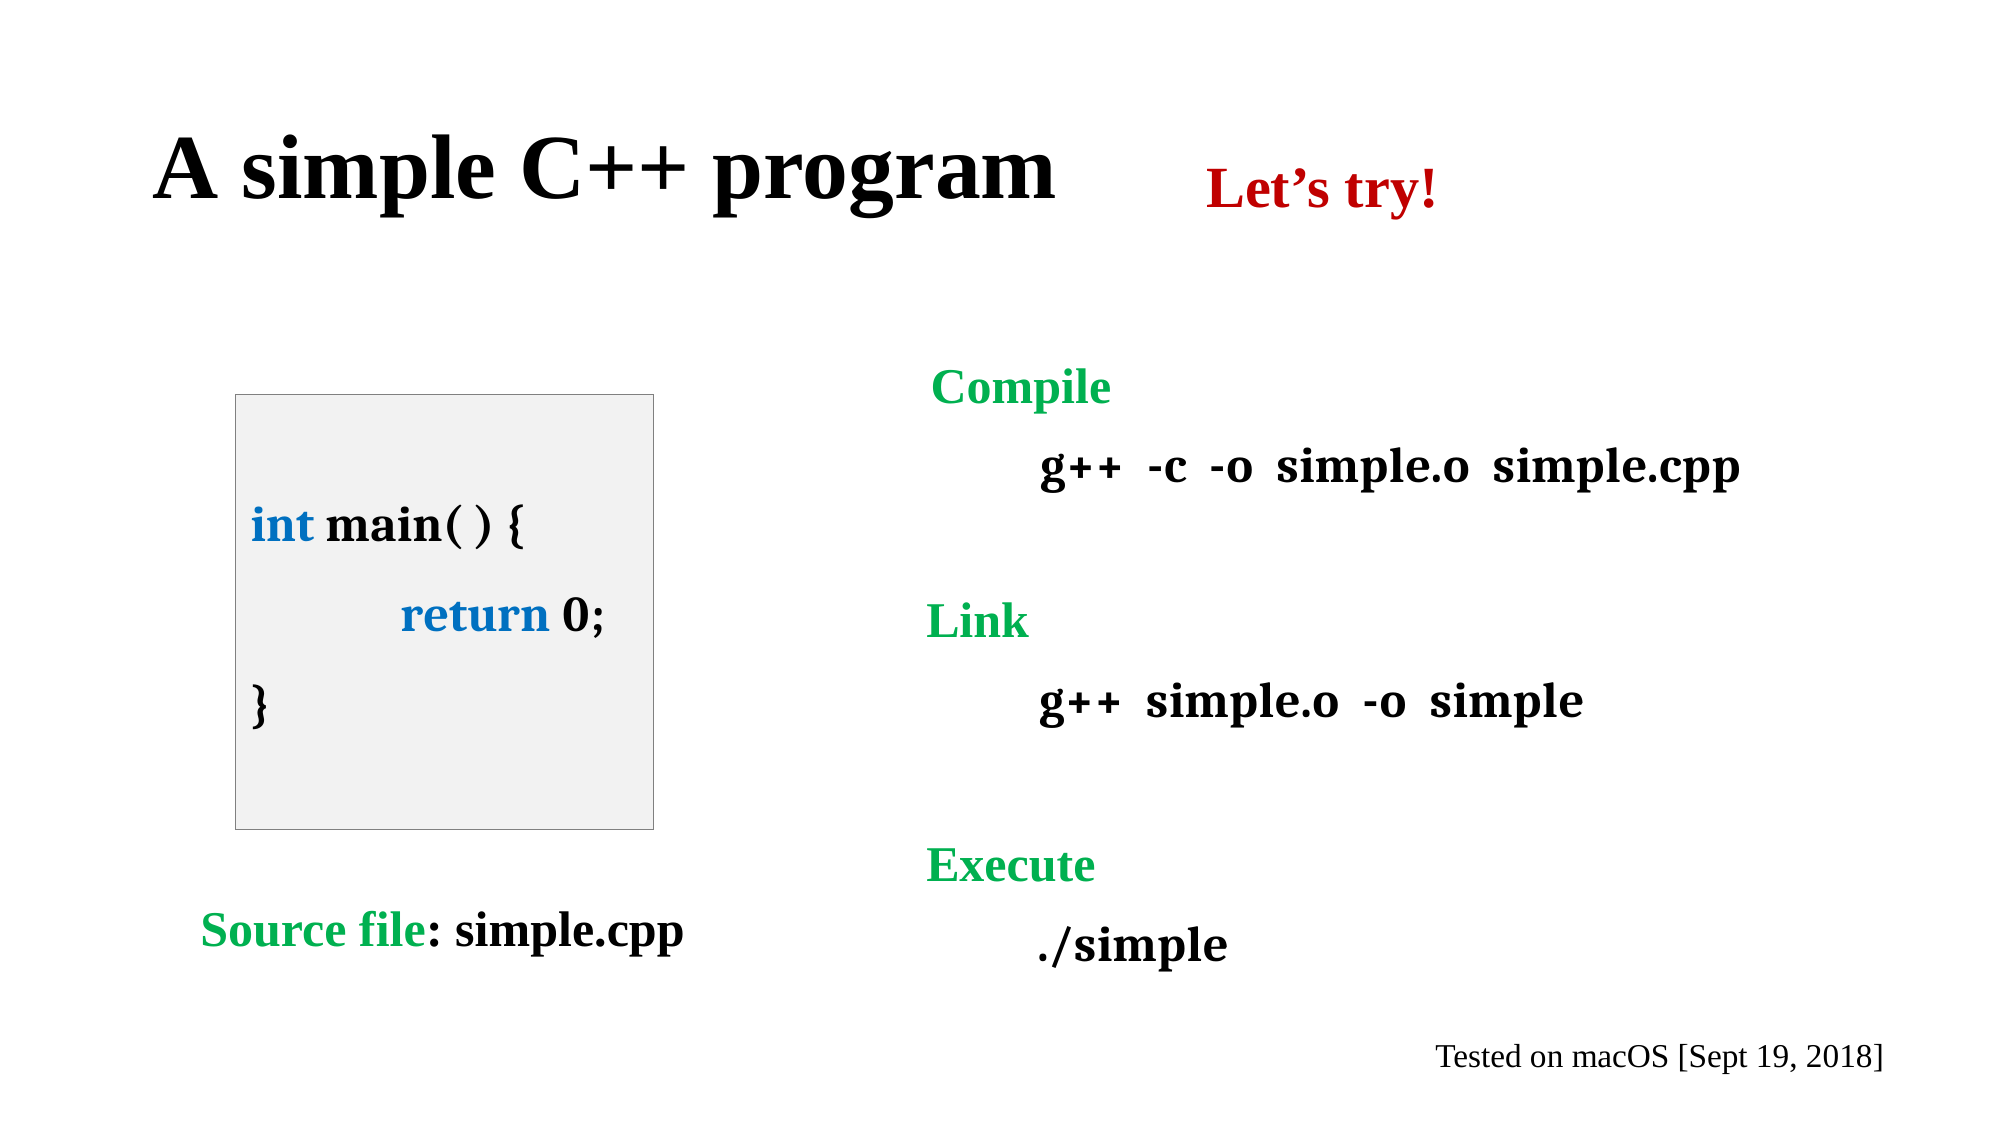

# A simple C++ program
Let’s try!
Compile

int main( ) {
	return 0;
}

g++  -c  -o  simple.o  simple.cpp
Link
g++  simple.o  -o  simple
Execute
Source file: simple.cpp
./simple
Tested on macOS [Sept 19, 2018]